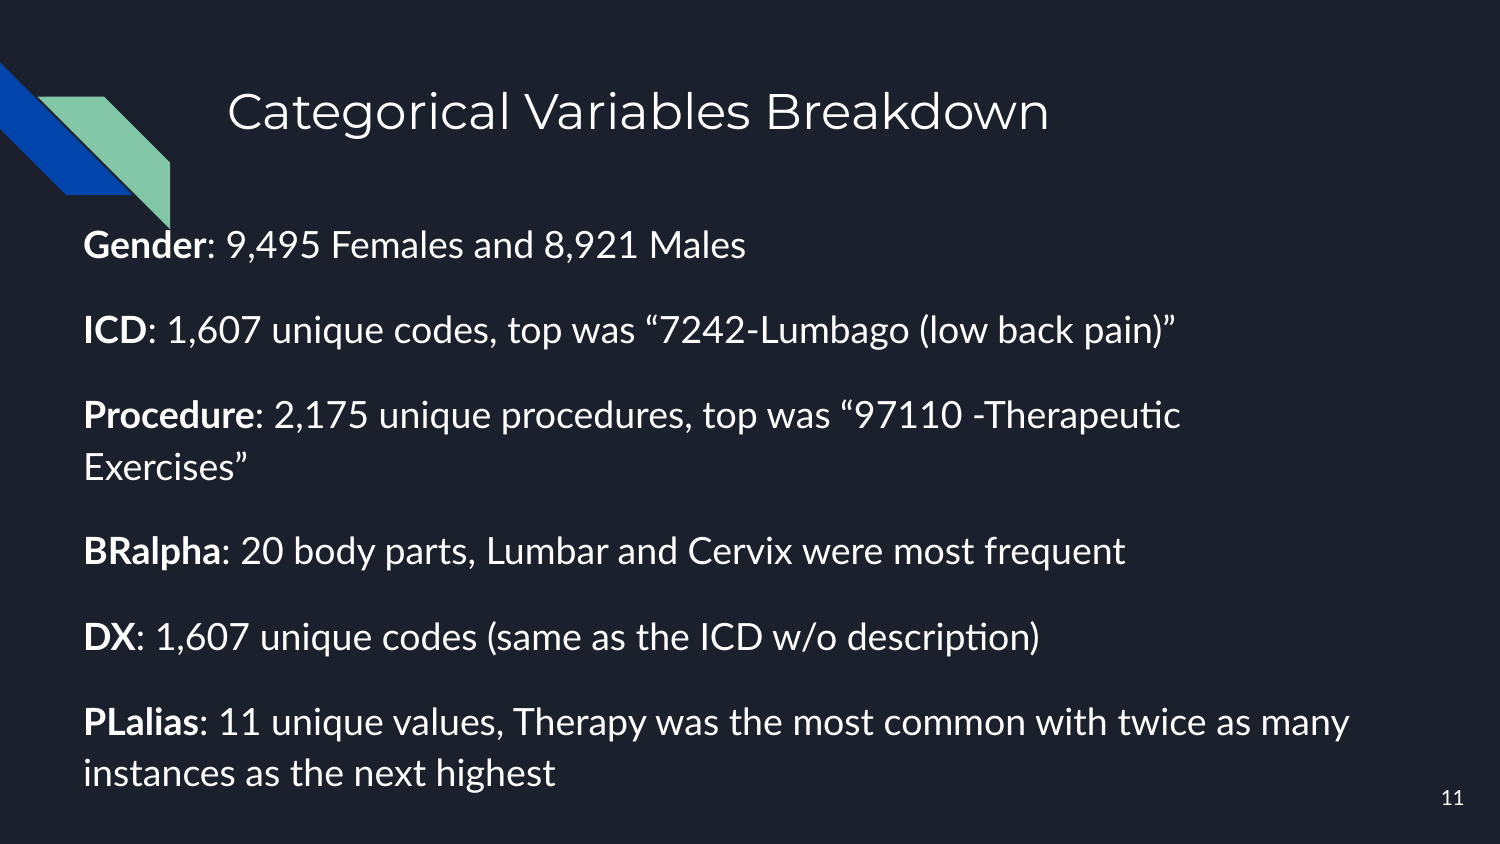

# Categorical Variables Breakdown
Gender: 9,495 Females and 8,921 Males
ICD: 1,607 unique codes, top was “7242-Lumbago (low back pain)”
Procedure: 2,175 unique procedures, top was “97110 -Therapeutic Exercises”
BRalpha: 20 body parts, Lumbar and Cervix were most frequent
DX: 1,607 unique codes (same as the ICD w/o description)
PLalias: 11 unique values, Therapy was the most common with twice as many instances as the next highest
11